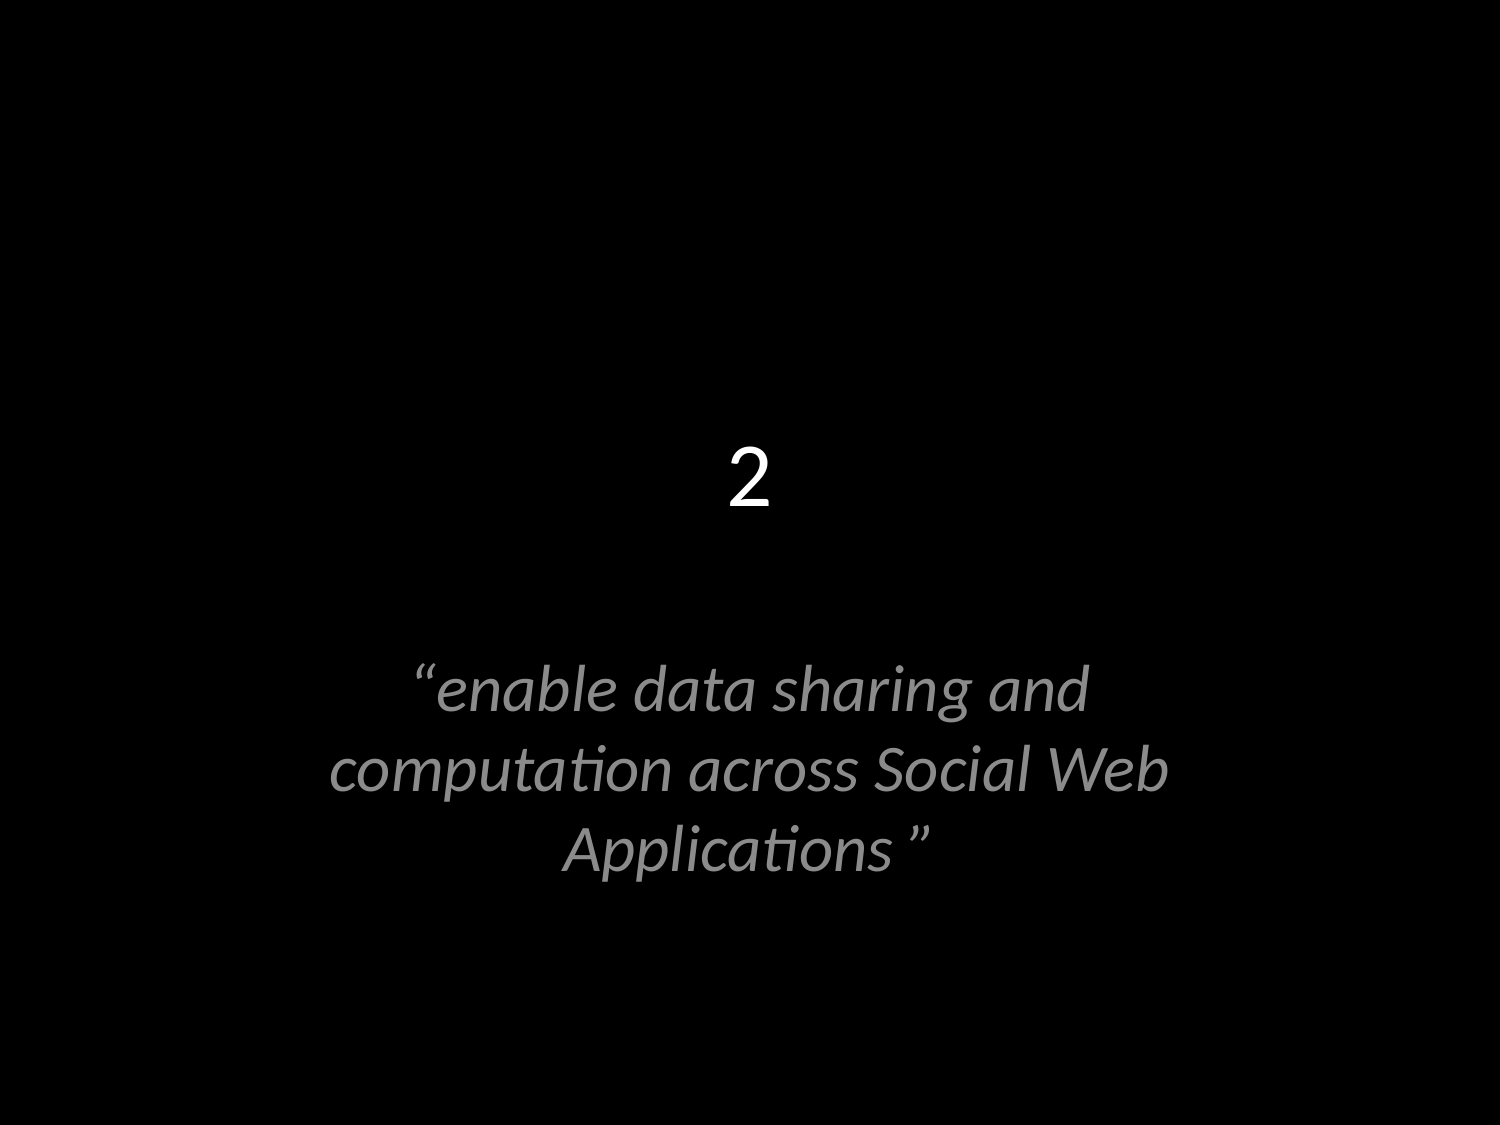

# 2
“enable data sharing and computation across Social Web Applications ”